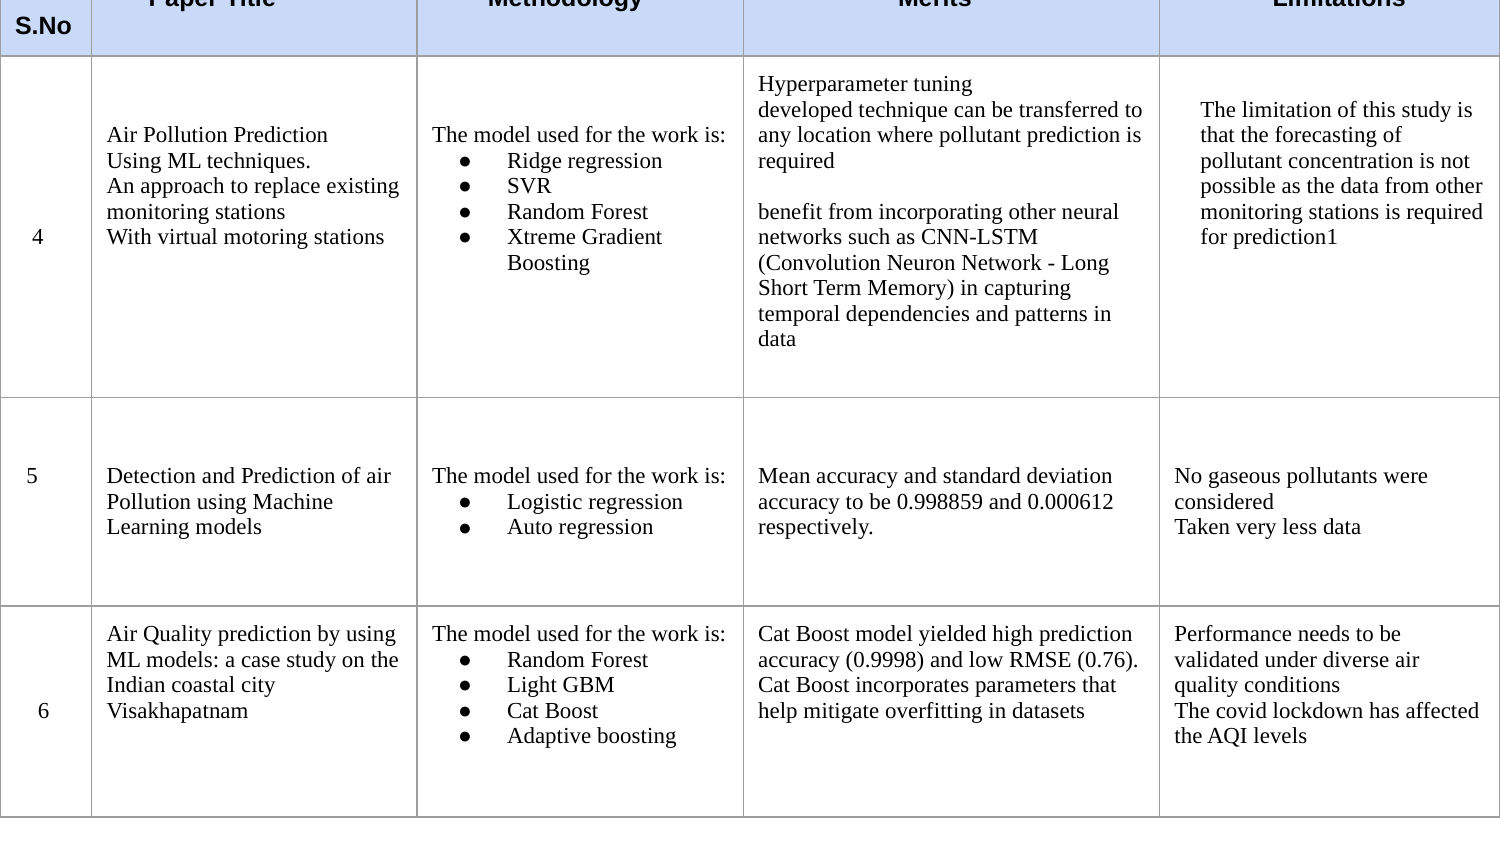

| S.No | Paper Title | Methodology | Merits | Limitations |
| --- | --- | --- | --- | --- |
| 4 | Air Pollution Prediction Using ML techniques. An approach to replace existing monitoring stations With virtual motoring stations | The model used for the work is: Ridge regression SVR Random Forest Xtreme Gradient Boosting | Hyperparameter tuning developed technique can be transferred to any location where pollutant prediction is required benefit from incorporating other neural networks such as CNN-LSTM (Convolution Neuron Network - Long Short Term Memory) in capturing temporal dependencies and patterns in data | The limitation of this study is that the forecasting of pollutant concentration is not possible as the data from other monitoring stations is required for prediction1 |
| 5 | Detection and Prediction of air Pollution using Machine Learning models | The model used for the work is: Logistic regression Auto regression | Mean accuracy and standard deviation accuracy to be 0.998859 and 0.000612 respectively. | No gaseous pollutants were considered Taken very less data |
| 6 | Air Quality prediction by using ML models: a case study on the Indian coastal city Visakhapatnam | The model used for the work is: Random Forest Light GBM Cat Boost Adaptive boosting | Cat Boost model yielded high prediction accuracy (0.9998) and low RMSE (0.76). Cat Boost incorporates parameters that help mitigate overfitting in datasets | Performance needs to be validated under diverse air quality conditions The covid lockdown has affected the AQI levels |